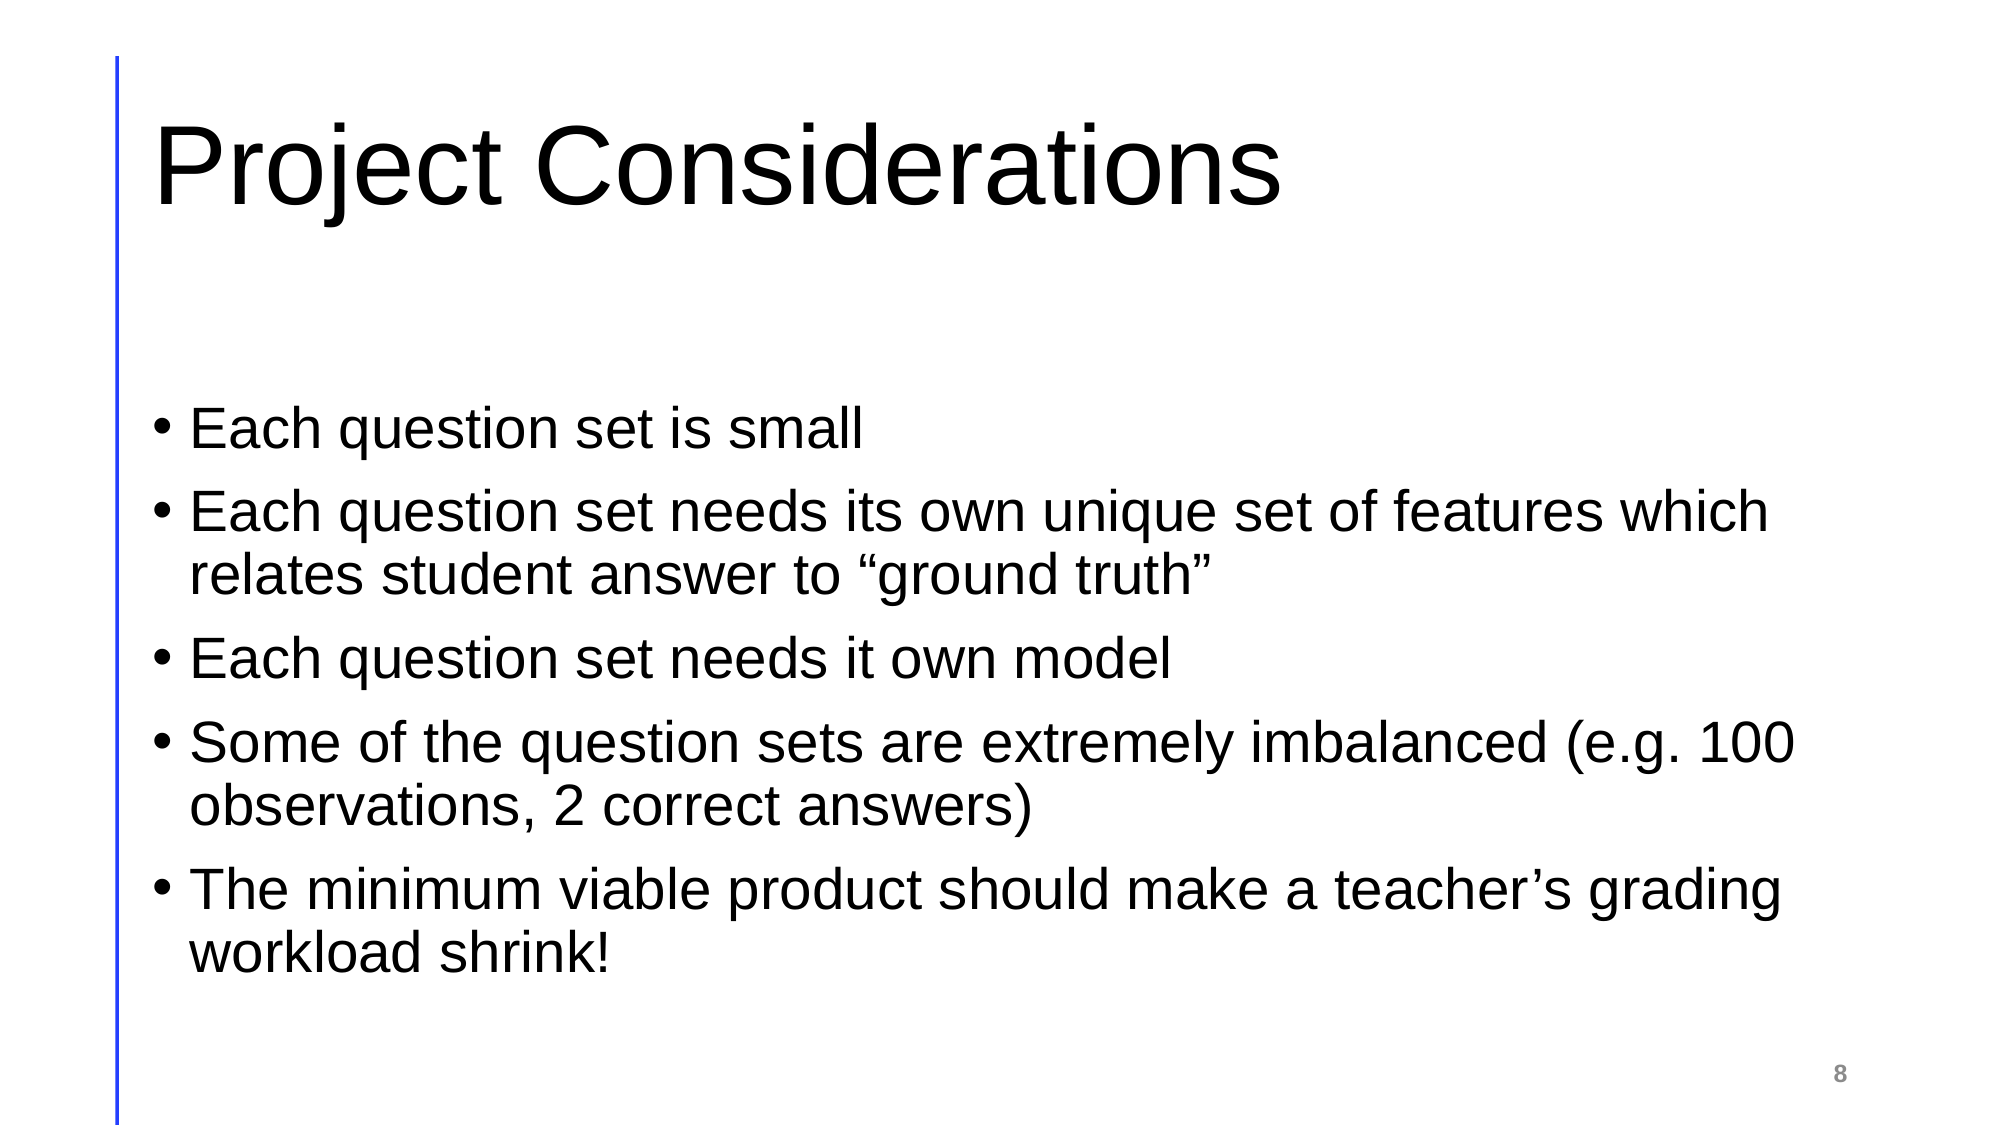

# Project Considerations

Each question set is small
Each question set needs its own unique set of features which relates student answer to “ground truth”
Each question set needs it own model
Some of the question sets are extremely imbalanced (e.g. 100 observations, 2 correct answers)
The minimum viable product should make a teacher’s grading workload shrink!

8